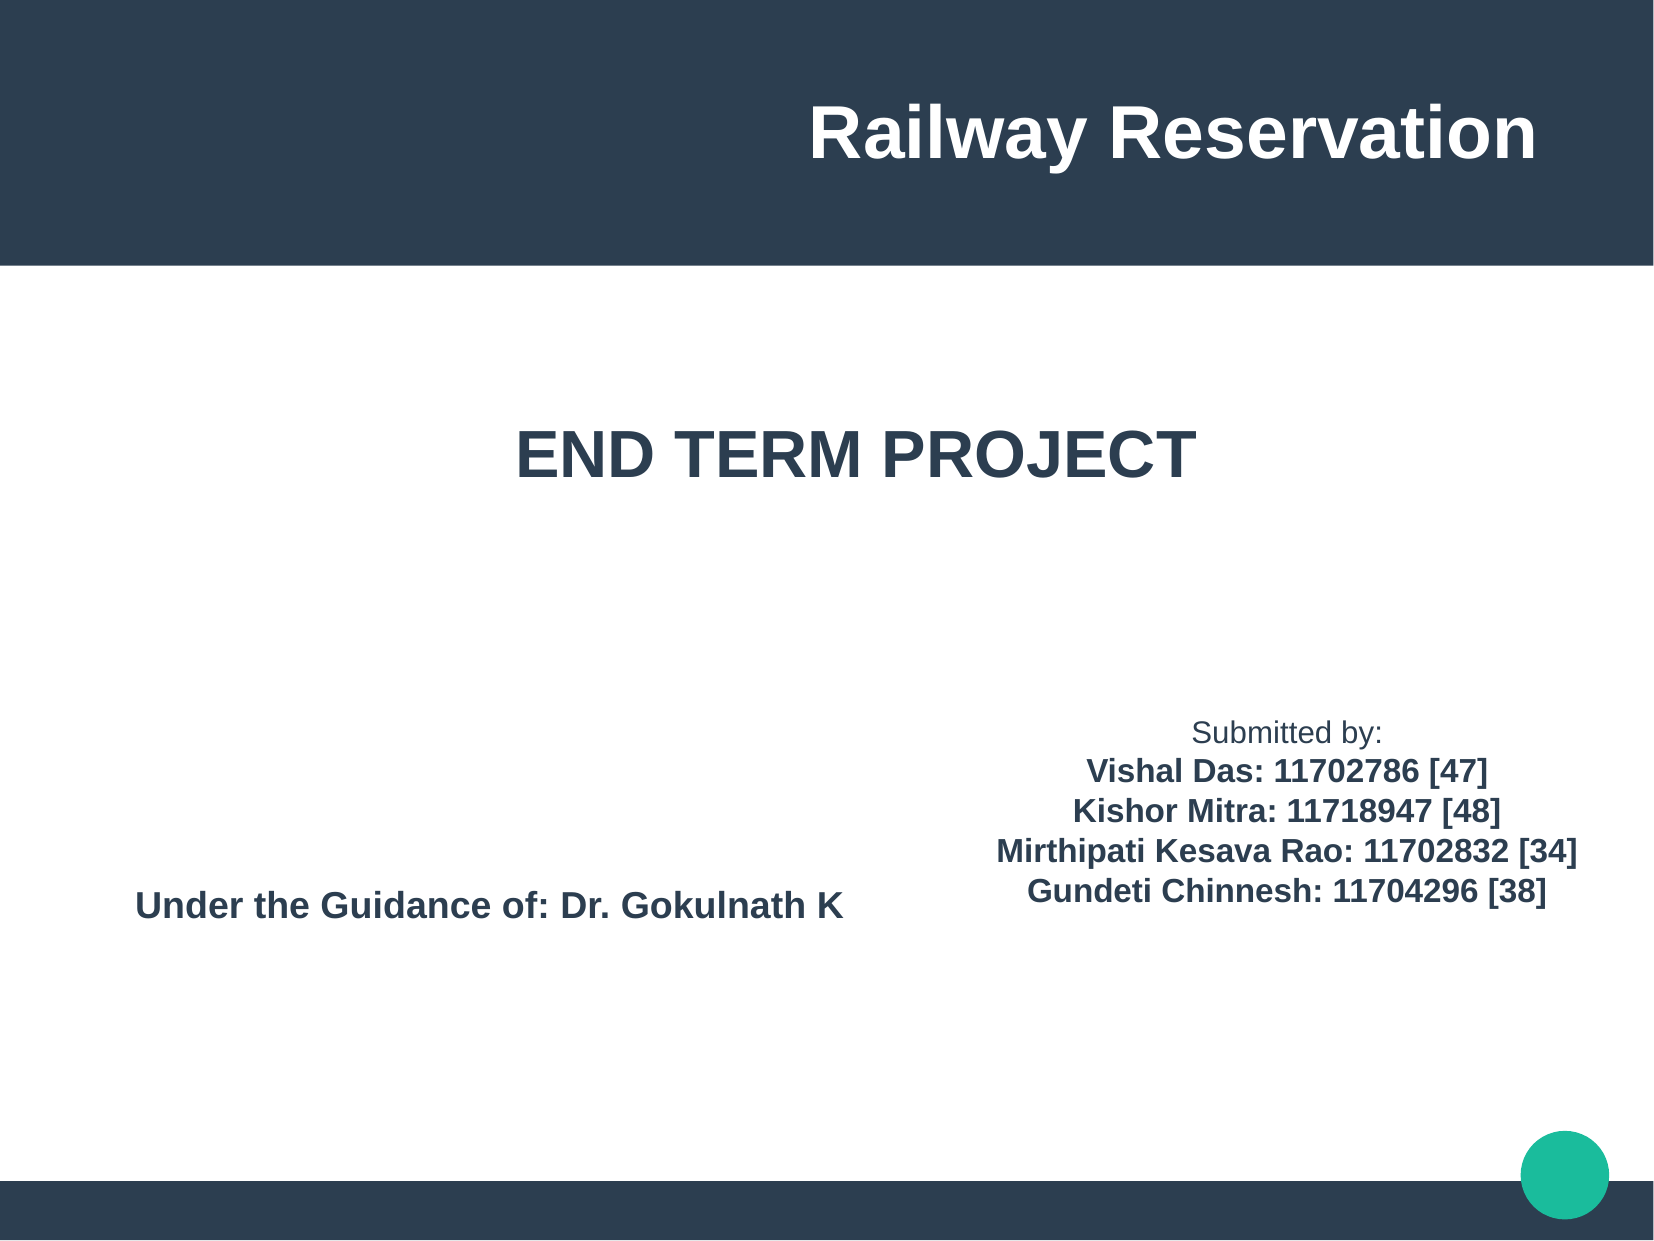

Railway Reservation
END TERM PROJECT
Submitted by:
Vishal Das: 11702786 [47]
Kishor Mitra: 11718947 [48]
Mirthipati Kesava Rao: 11702832 [34]
Gundeti Chinnesh: 11704296 [38]

Under the Guidance of: Dr. Gokulnath K